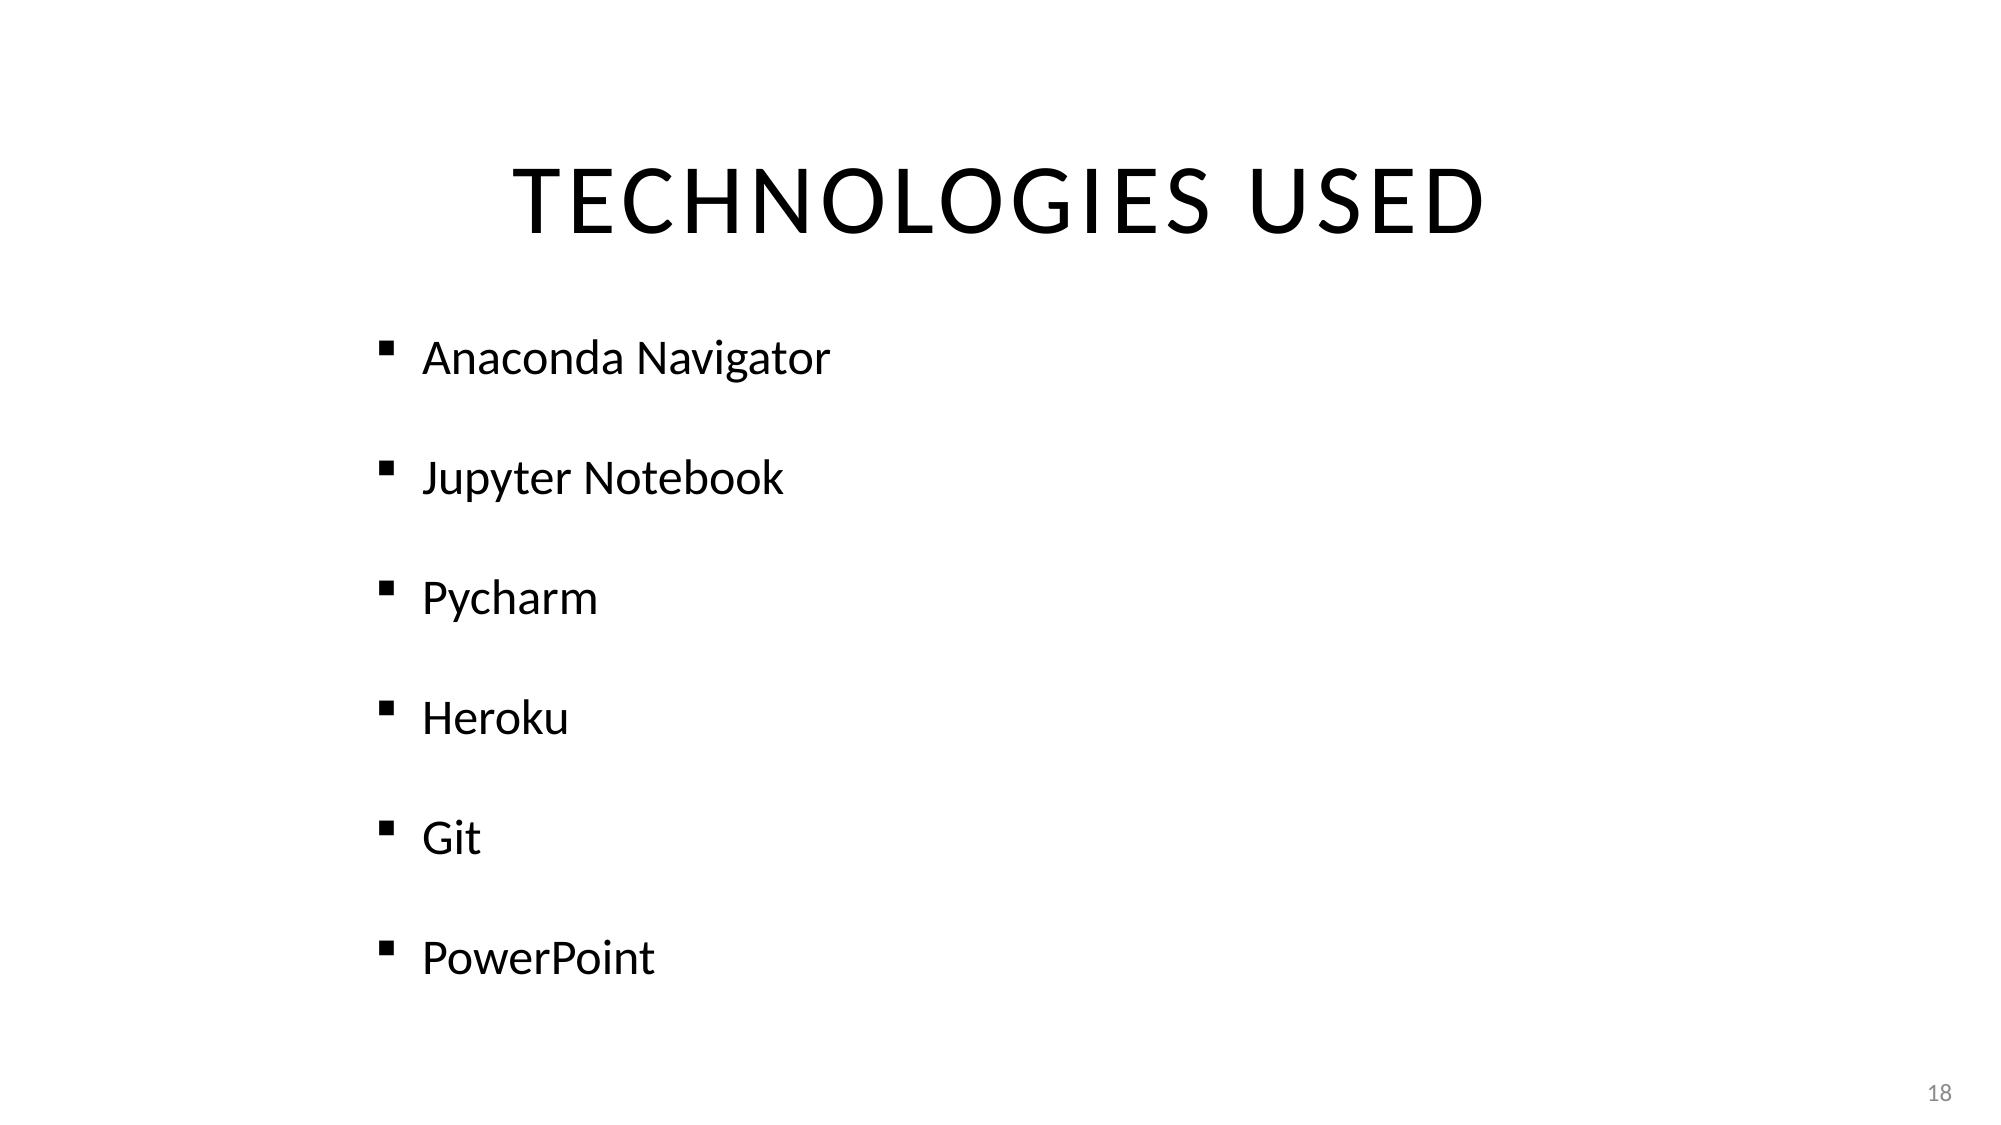

# Technologies used
Anaconda Navigator

Jupyter Notebook

Pycharm

Heroku

Git

PowerPoint
18